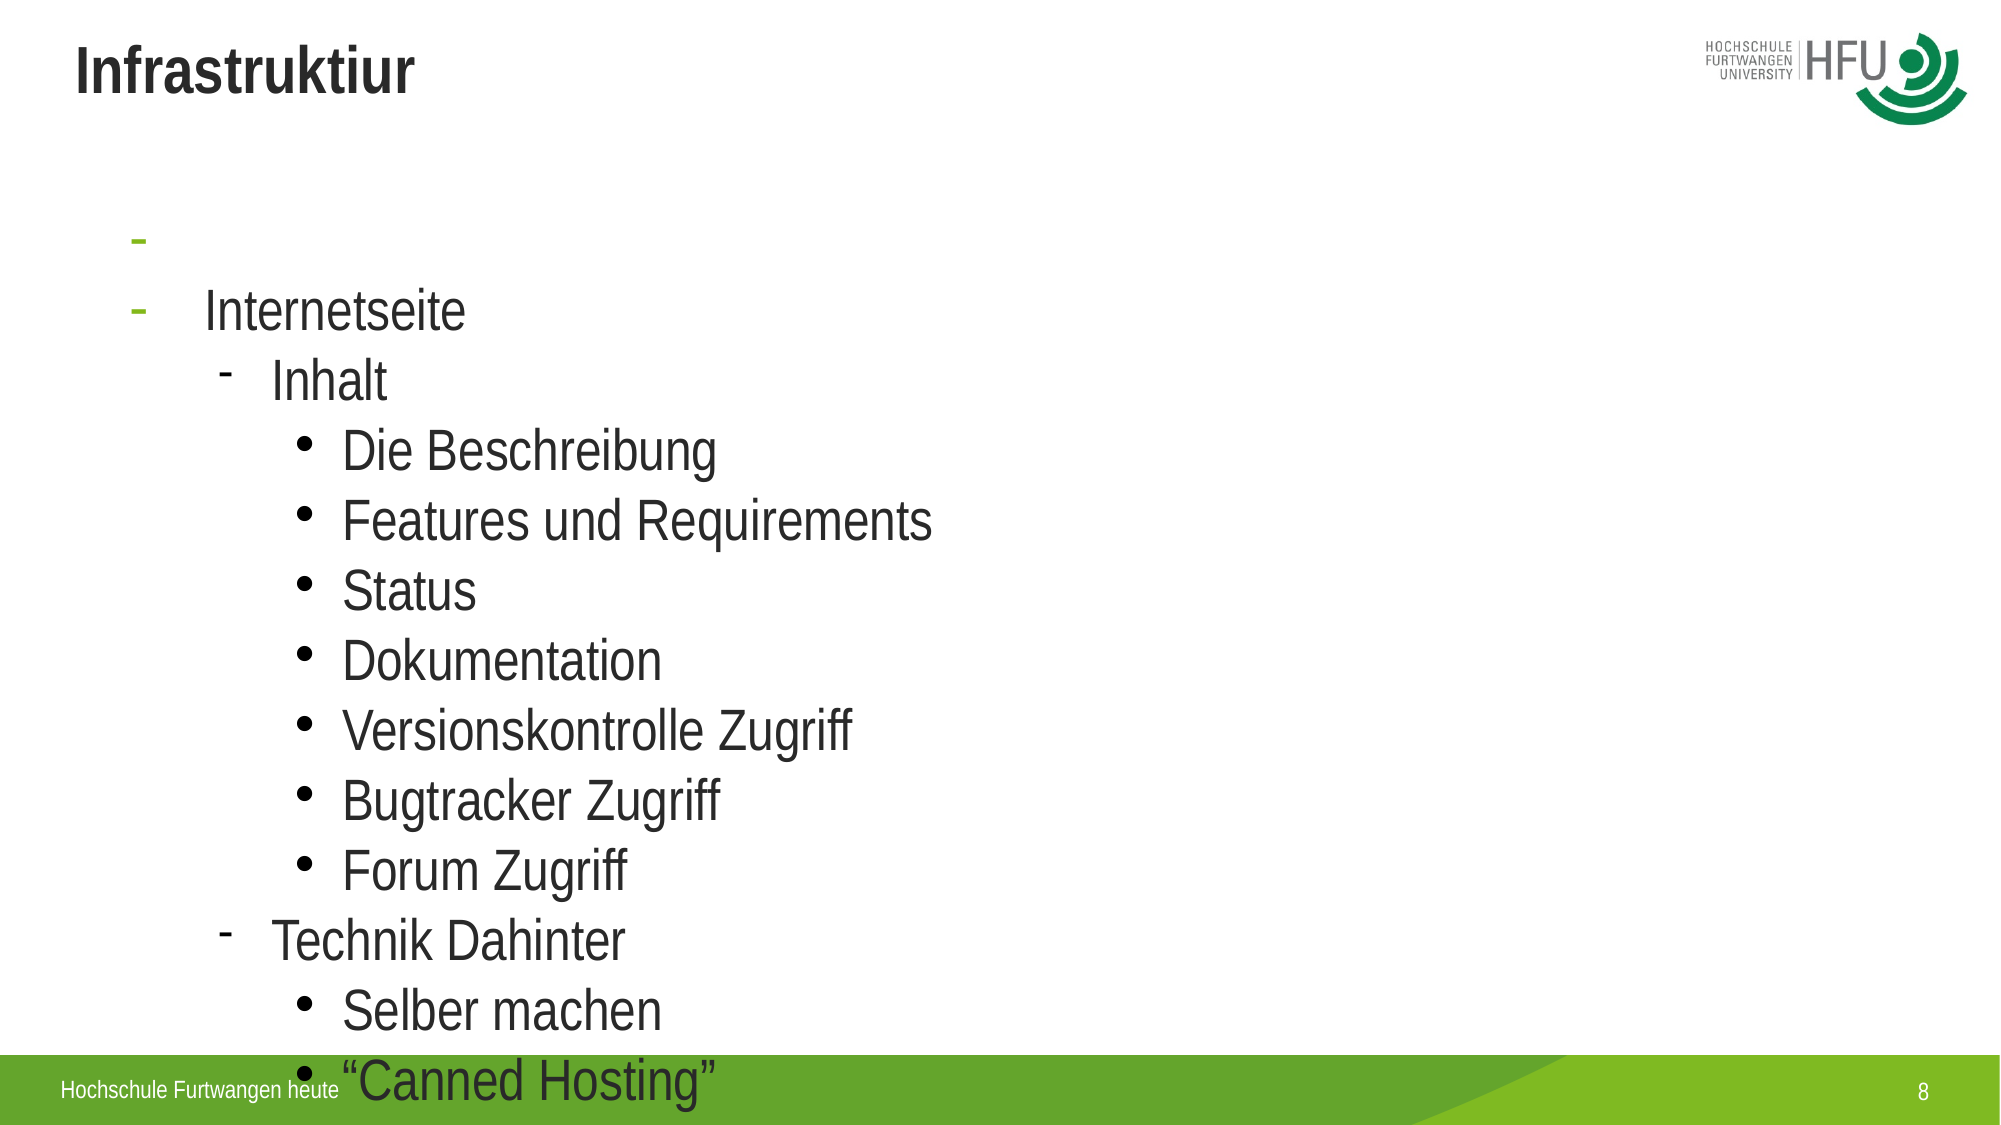

Infrastruktiur

Internetseite
Inhalt
Die Beschreibung
Features und Requirements
Status
Dokumentation
Versionskontrolle Zugriff
Bugtracker Zugriff
Forum Zugriff
Technik Dahinter
Selber machen
“Canned Hosting”
Dokumentation
Forum
Versionsverwaltung
Bug Tracker
8
Hochschule Furtwangen heute